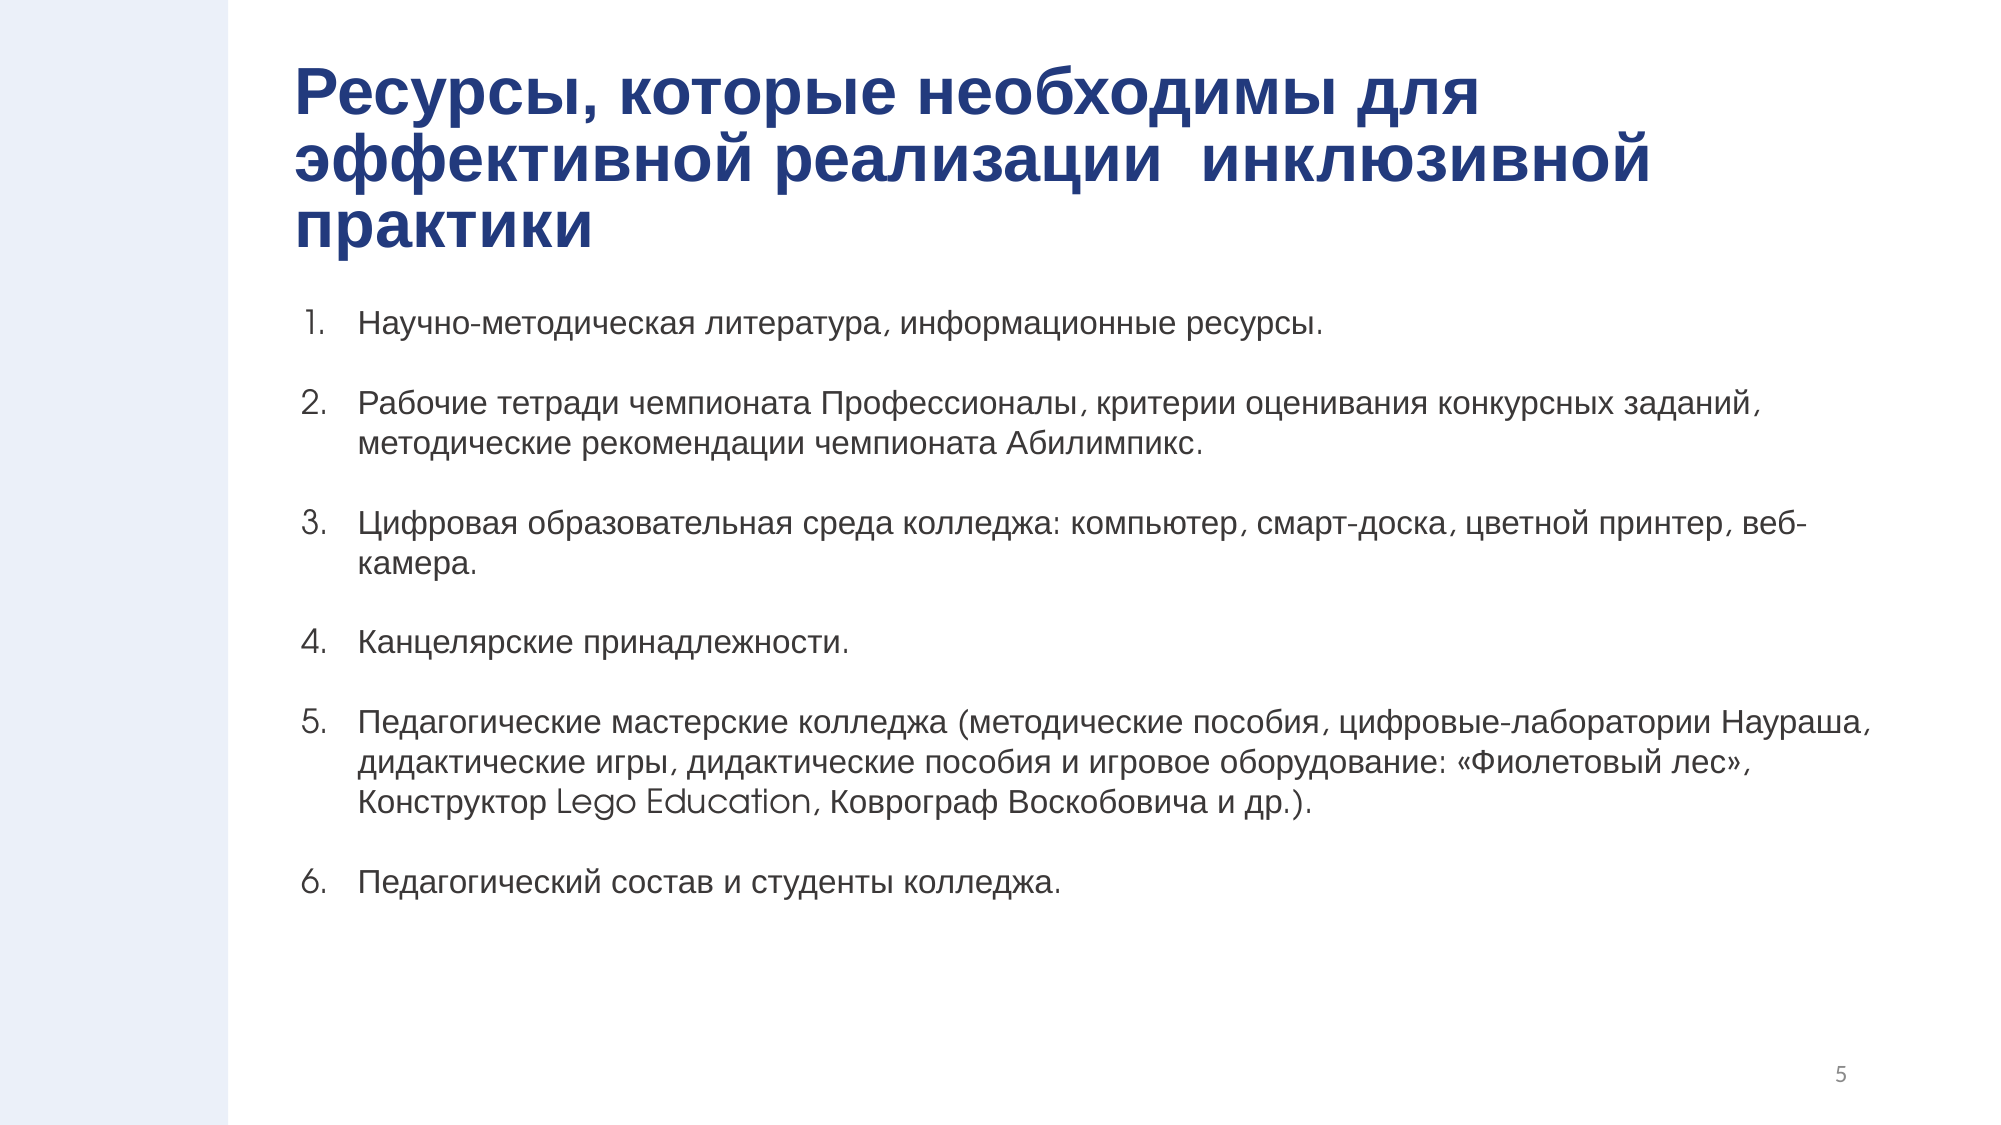

# Ресурсы, которые необходимы для эффективной реализации  инклюзивной практики
Научно-методическая литература, информационные ресурсы.

Рабочие тетради чемпионата Профессионалы, критерии оценивания конкурсных заданий, методические рекомендации чемпионата Абилимпикс.

Цифровая образовательная среда колледжа: компьютер, смарт-доска, цветной принтер, веб-камера.

Канцелярские принадлежности.

Педагогические мастерские колледжа (методические пособия, цифровые-лаборатории Наураша, дидактические игры, дидактические пособия и игровое оборудование: «Фиолетовый лес», Конструктор Lego Education, Коврограф Воскобовича и др.).

Педагогический состав и студенты колледжа.
5